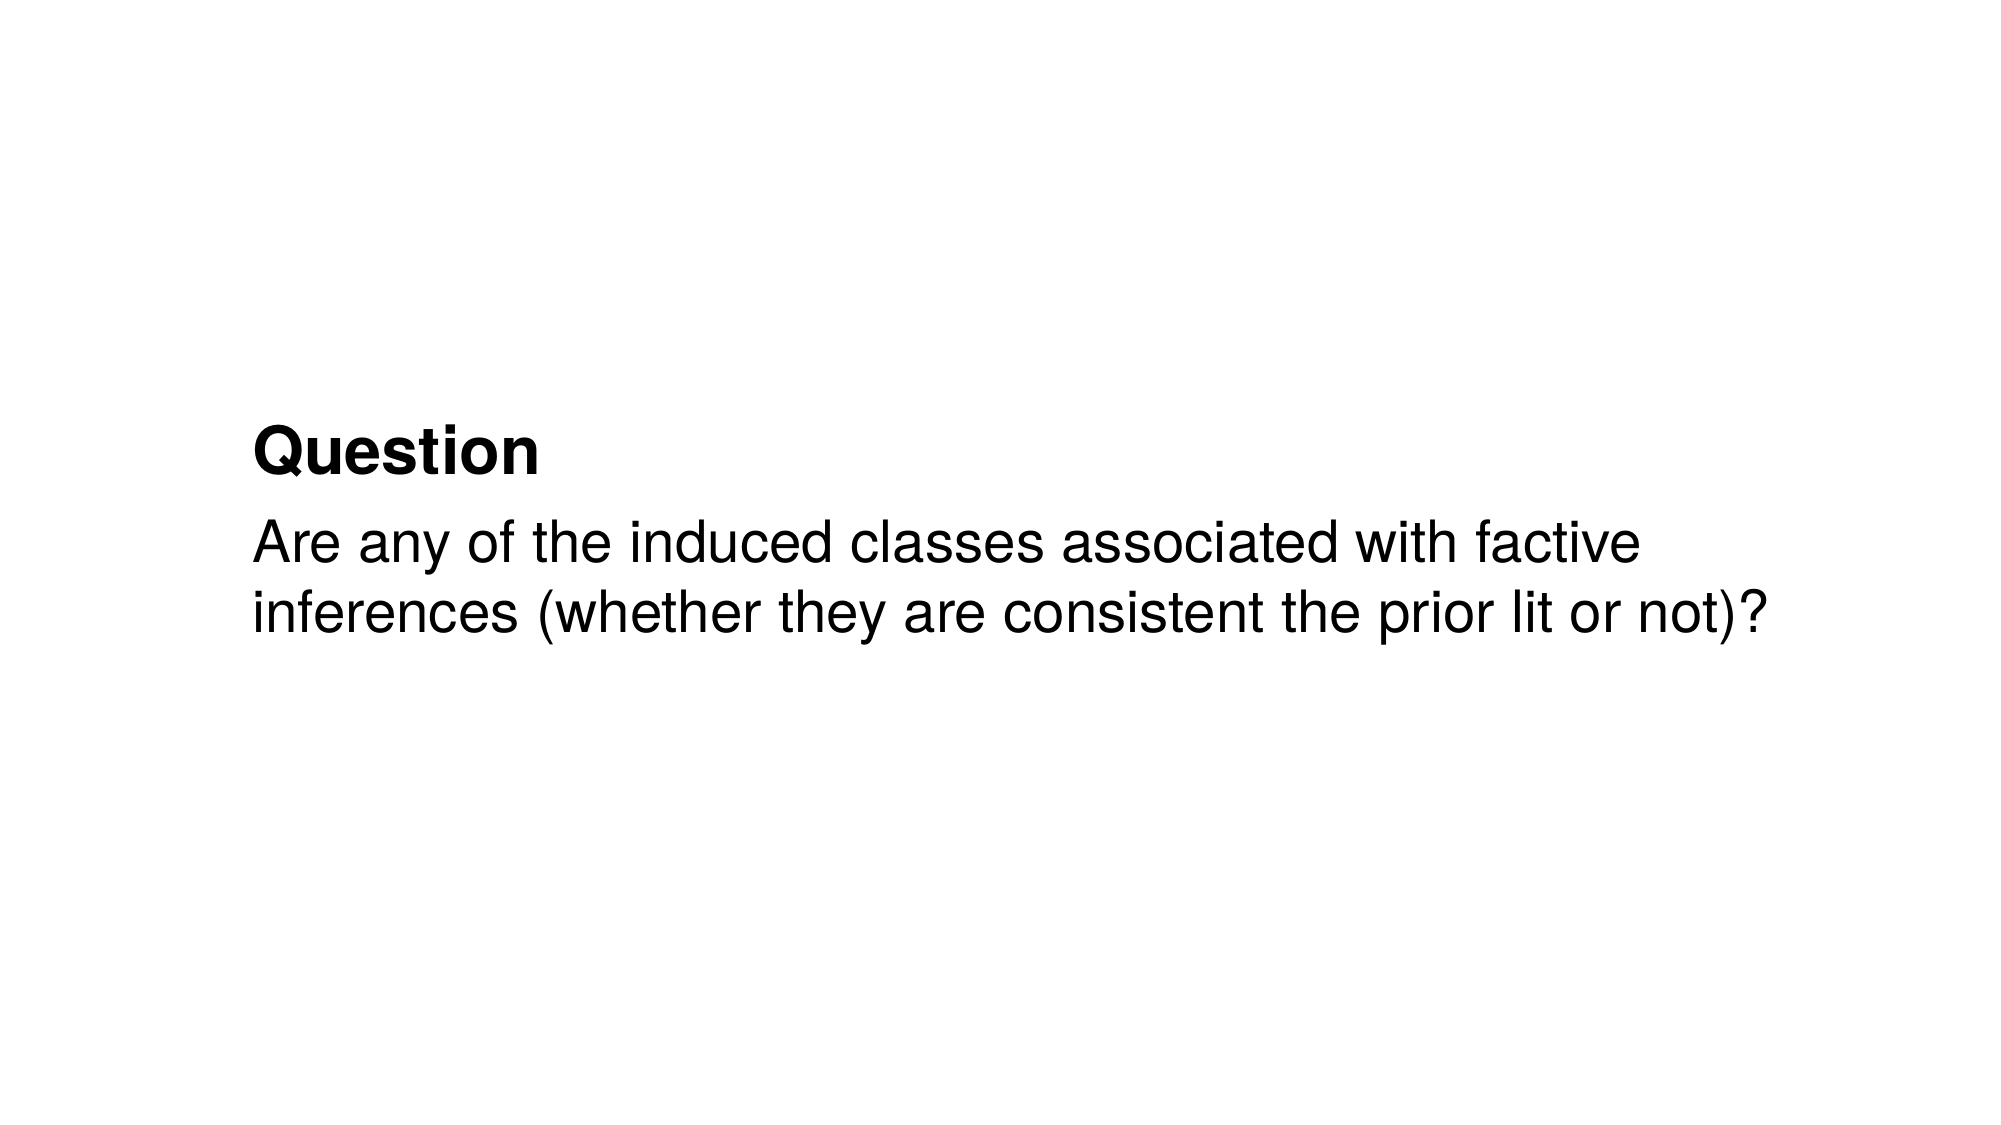

Question
Are any of the induced classes associated with factive inferences (whether they are consistent the prior lit or not)?